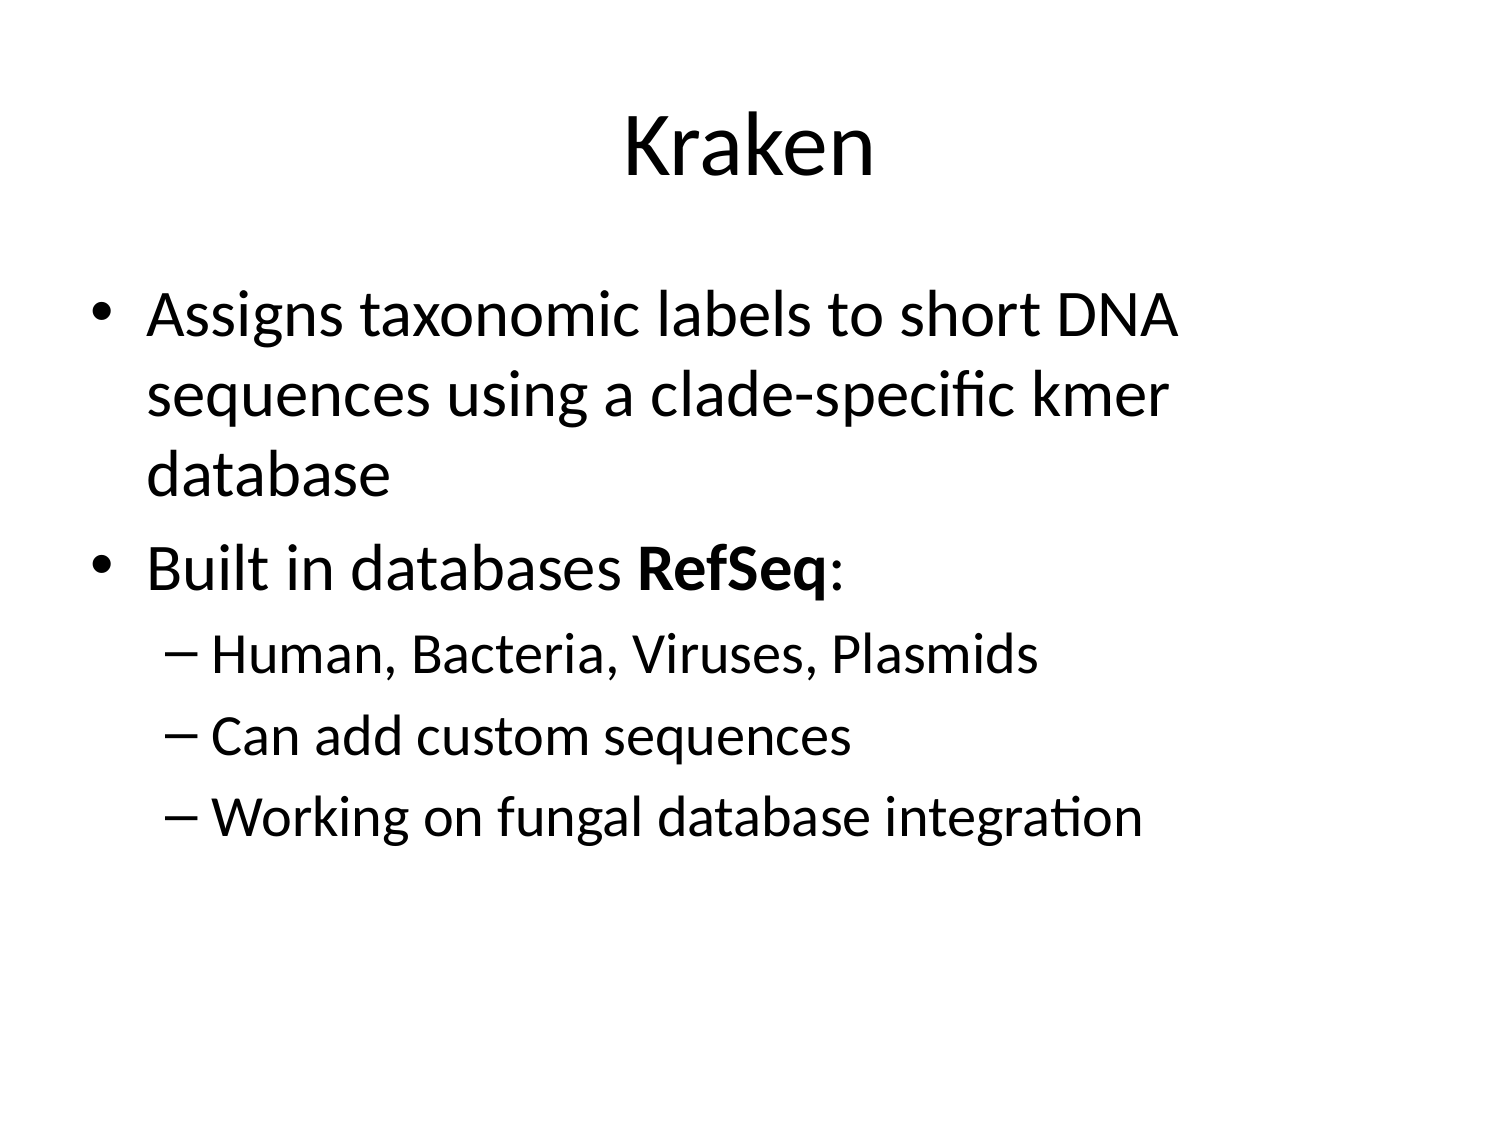

# Kraken
Assigns taxonomic labels to short DNA sequences using a clade-specific kmer database
Built in databases RefSeq:
Human, Bacteria, Viruses, Plasmids
Can add custom sequences
Working on fungal database integration